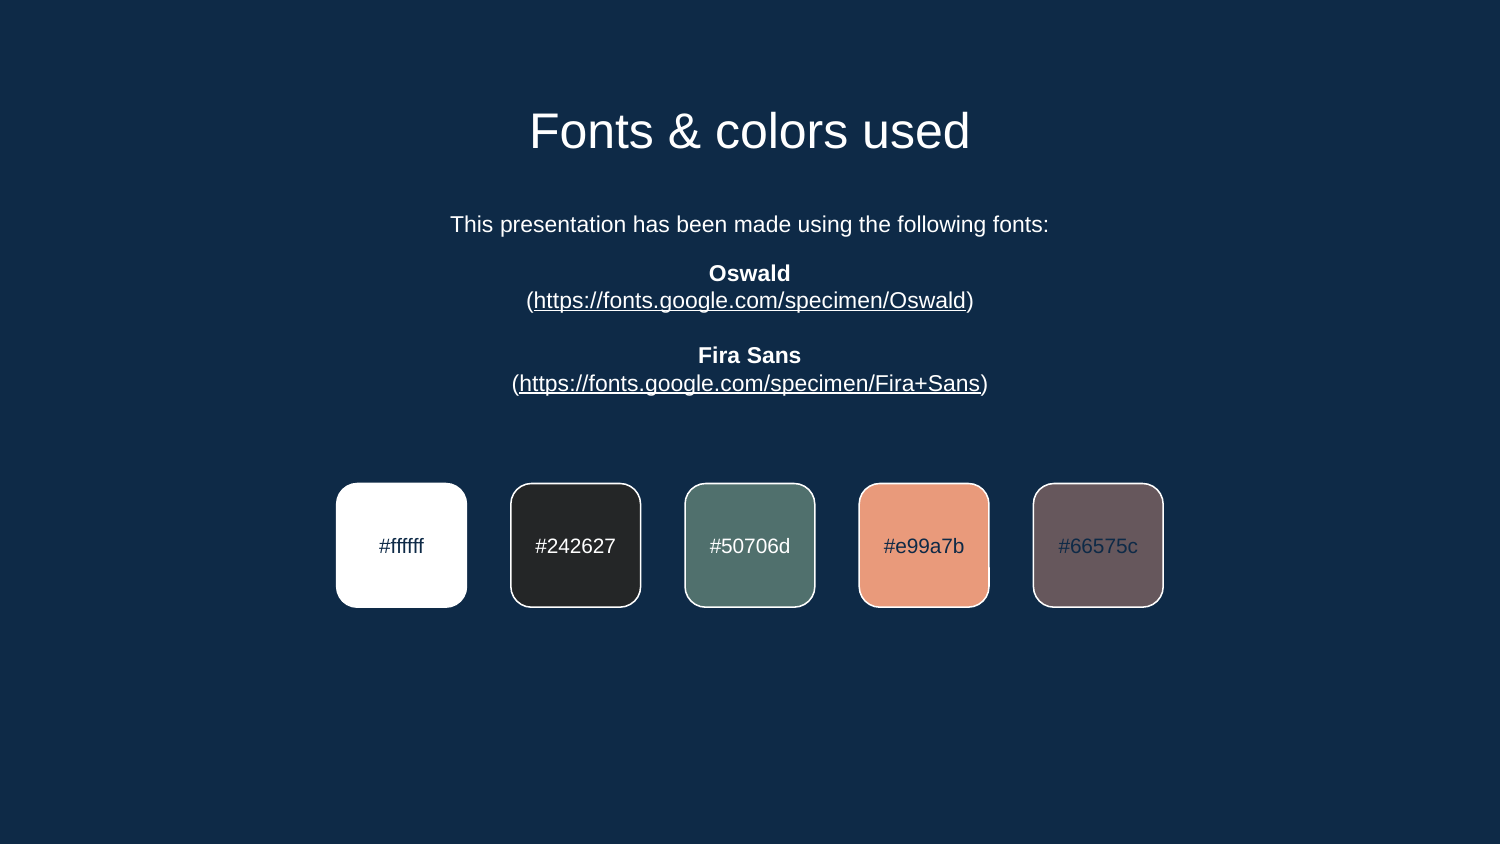

# Fonts & colors used
This presentation has been made using the following fonts:
Oswald
(https://fonts.google.com/specimen/Oswald)

Fira Sans
(https://fonts.google.com/specimen/Fira+Sans)

#ffffff
#242627
#50706d
#e99a7b
#66575c